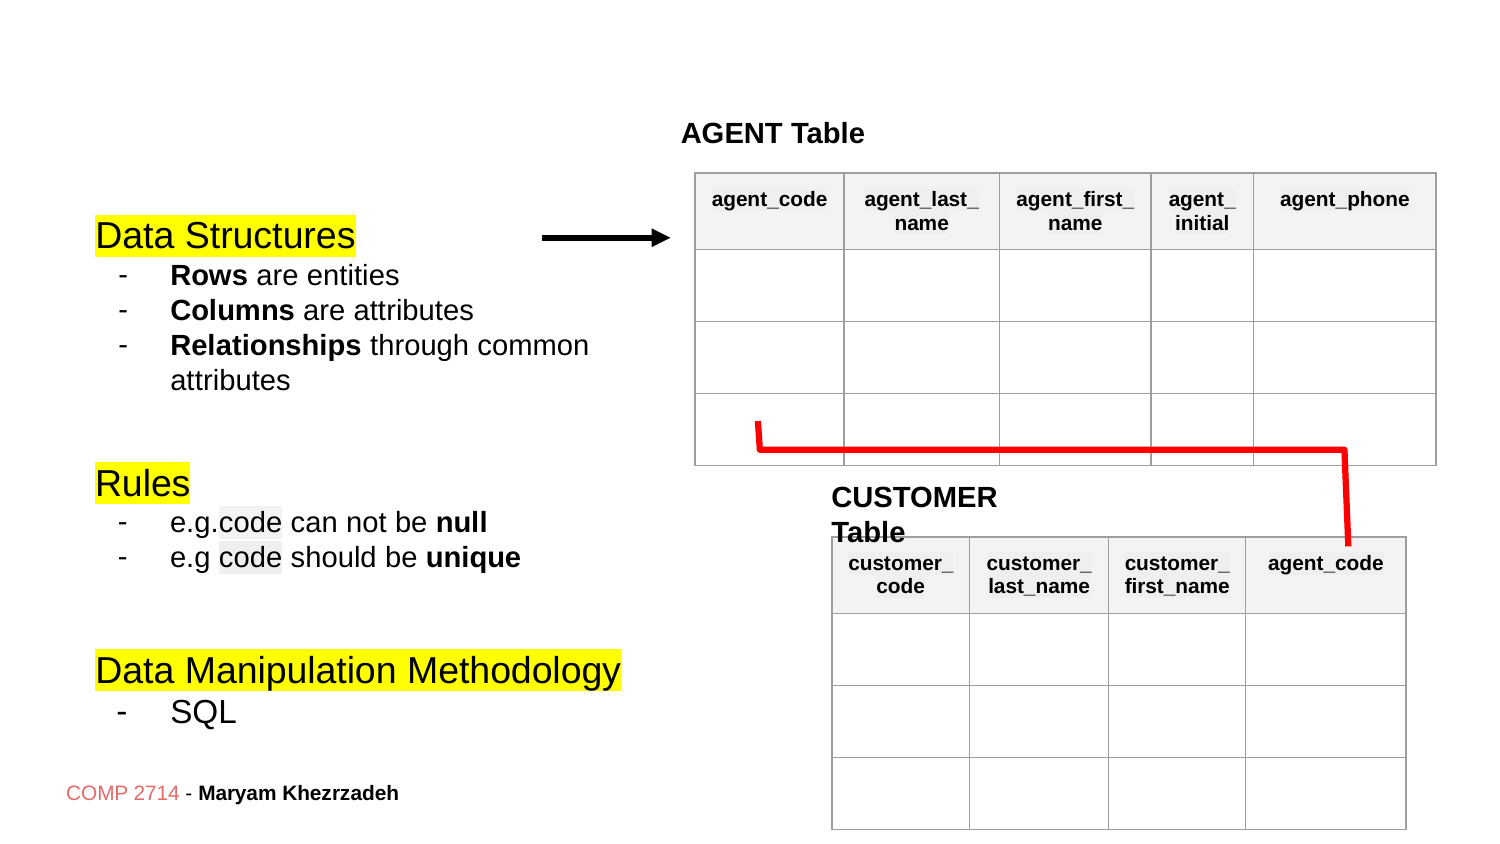

AGENT Table
| agent\_code | agent\_last\_name | agent\_first\_name | agent\_initial | agent\_phone |
| --- | --- | --- | --- | --- |
|  |  |  |  |  |
|  |  |  |  |  |
|  |  |  |  |  |
# Data Structures
Rows are entities
Columns are attributes
Relationships through common attributes

Rules
e.g.code can not be null
e.g code should be unique
CUSTOMER Table
| customer\_code | customer\_last\_name | customer\_first\_name | agent\_code |
| --- | --- | --- | --- |
|  |  |  |  |
|  |  |  |  |
|  |  |  |  |
Data Manipulation Methodology
SQL